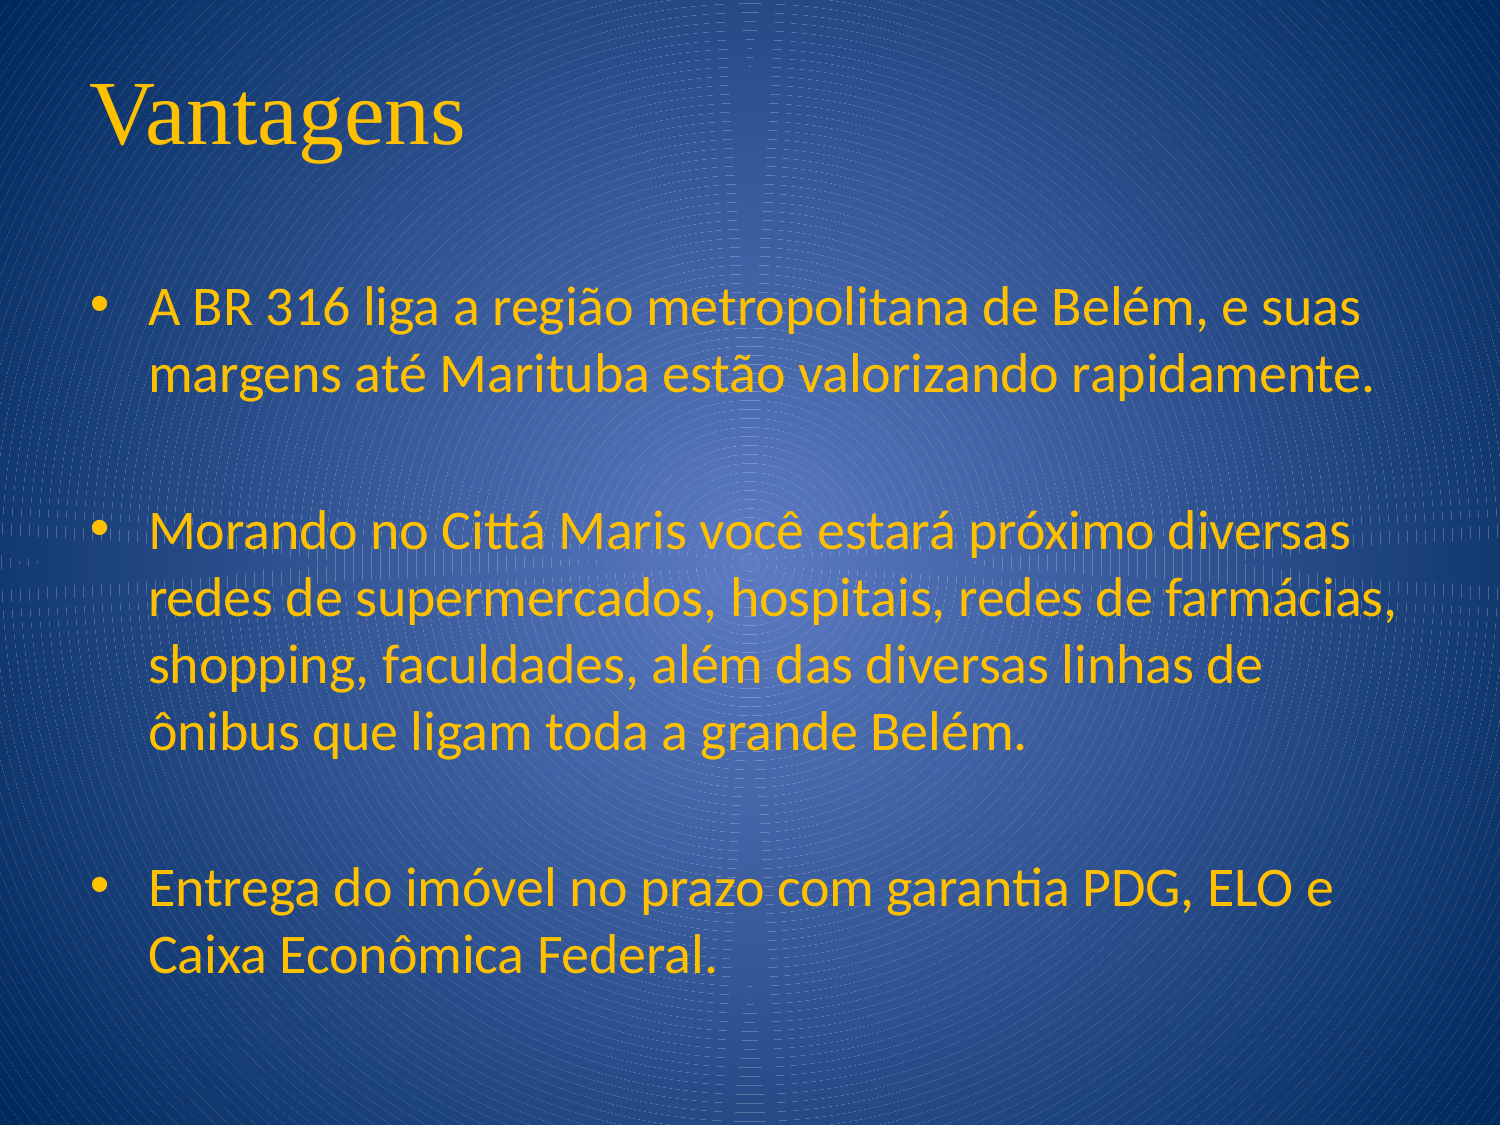

Vantagens
A BR 316 liga a região metropolitana de Belém, e suas margens até Marituba estão valorizando rapidamente.

Morando no Cittá Maris você estará próximo diversas redes de supermercados, hospitais, redes de farmácias, shopping, faculdades, além das diversas linhas de ônibus que ligam toda a grande Belém.

Entrega do imóvel no prazo com garantia PDG, ELO e Caixa Econômica Federal.